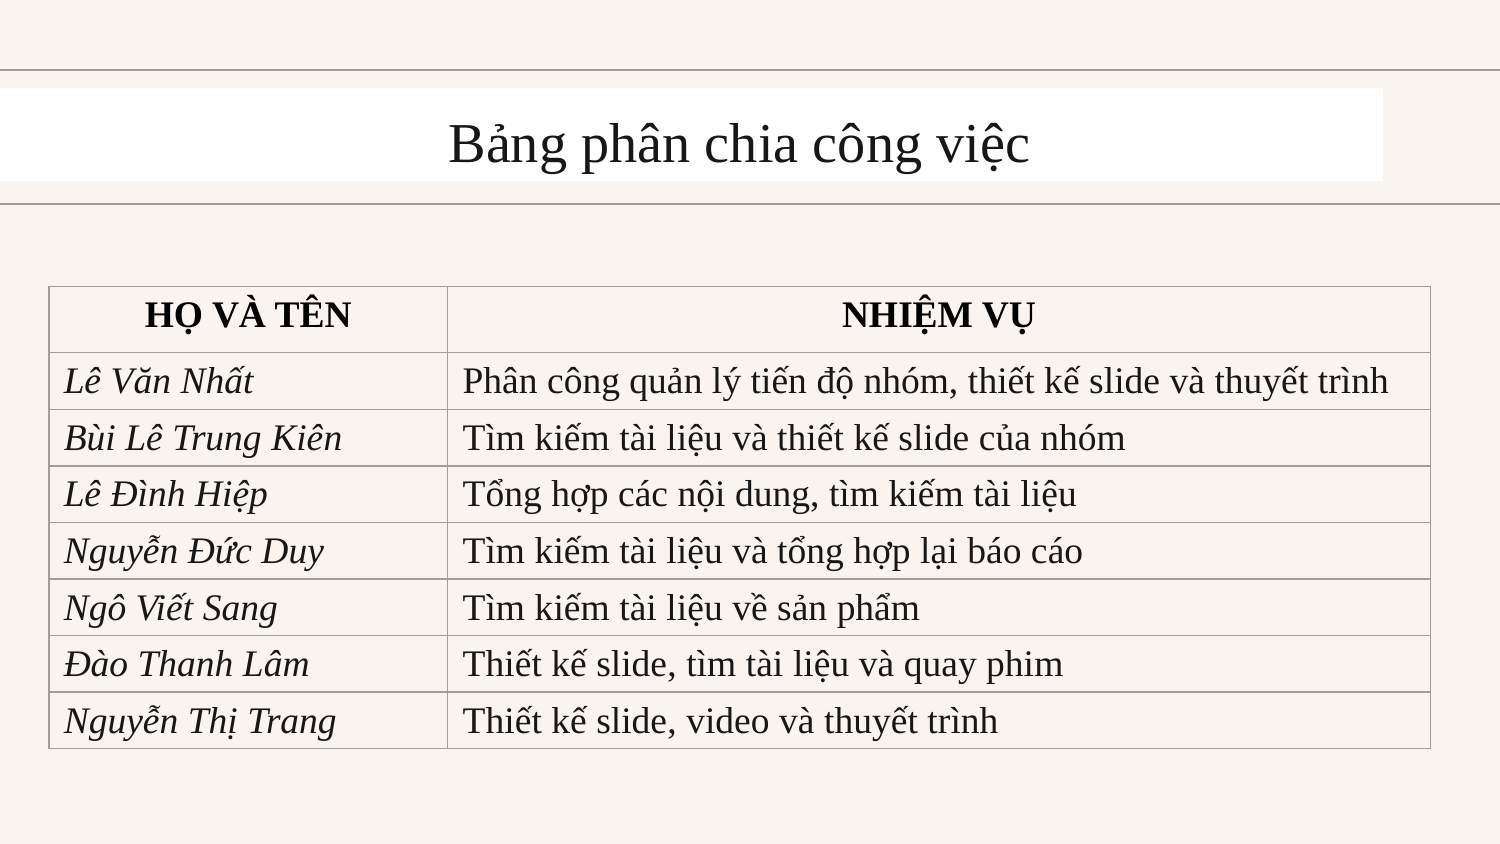

# Bảng phân chia công việc
| HỌ VÀ TÊN | NHIỆM VỤ |
| --- | --- |
| Lê Văn Nhất | Phân công quản lý tiến độ nhóm, thiết kế slide và thuyết trình |
| Bùi Lê Trung Kiên | Tìm kiếm tài liệu và thiết kế slide của nhóm |
| Lê Đình Hiệp | Tổng hợp các nội dung, tìm kiếm tài liệu |
| Nguyễn Đức Duy | Tìm kiếm tài liệu và tổng hợp lại báo cáo |
| Ngô Viết Sang | Tìm kiếm tài liệu về sản phẩm |
| Đào Thanh Lâm | Thiết kế slide, tìm tài liệu và quay phim |
| Nguyễn Thị Trang | Thiết kế slide, video và thuyết trình |